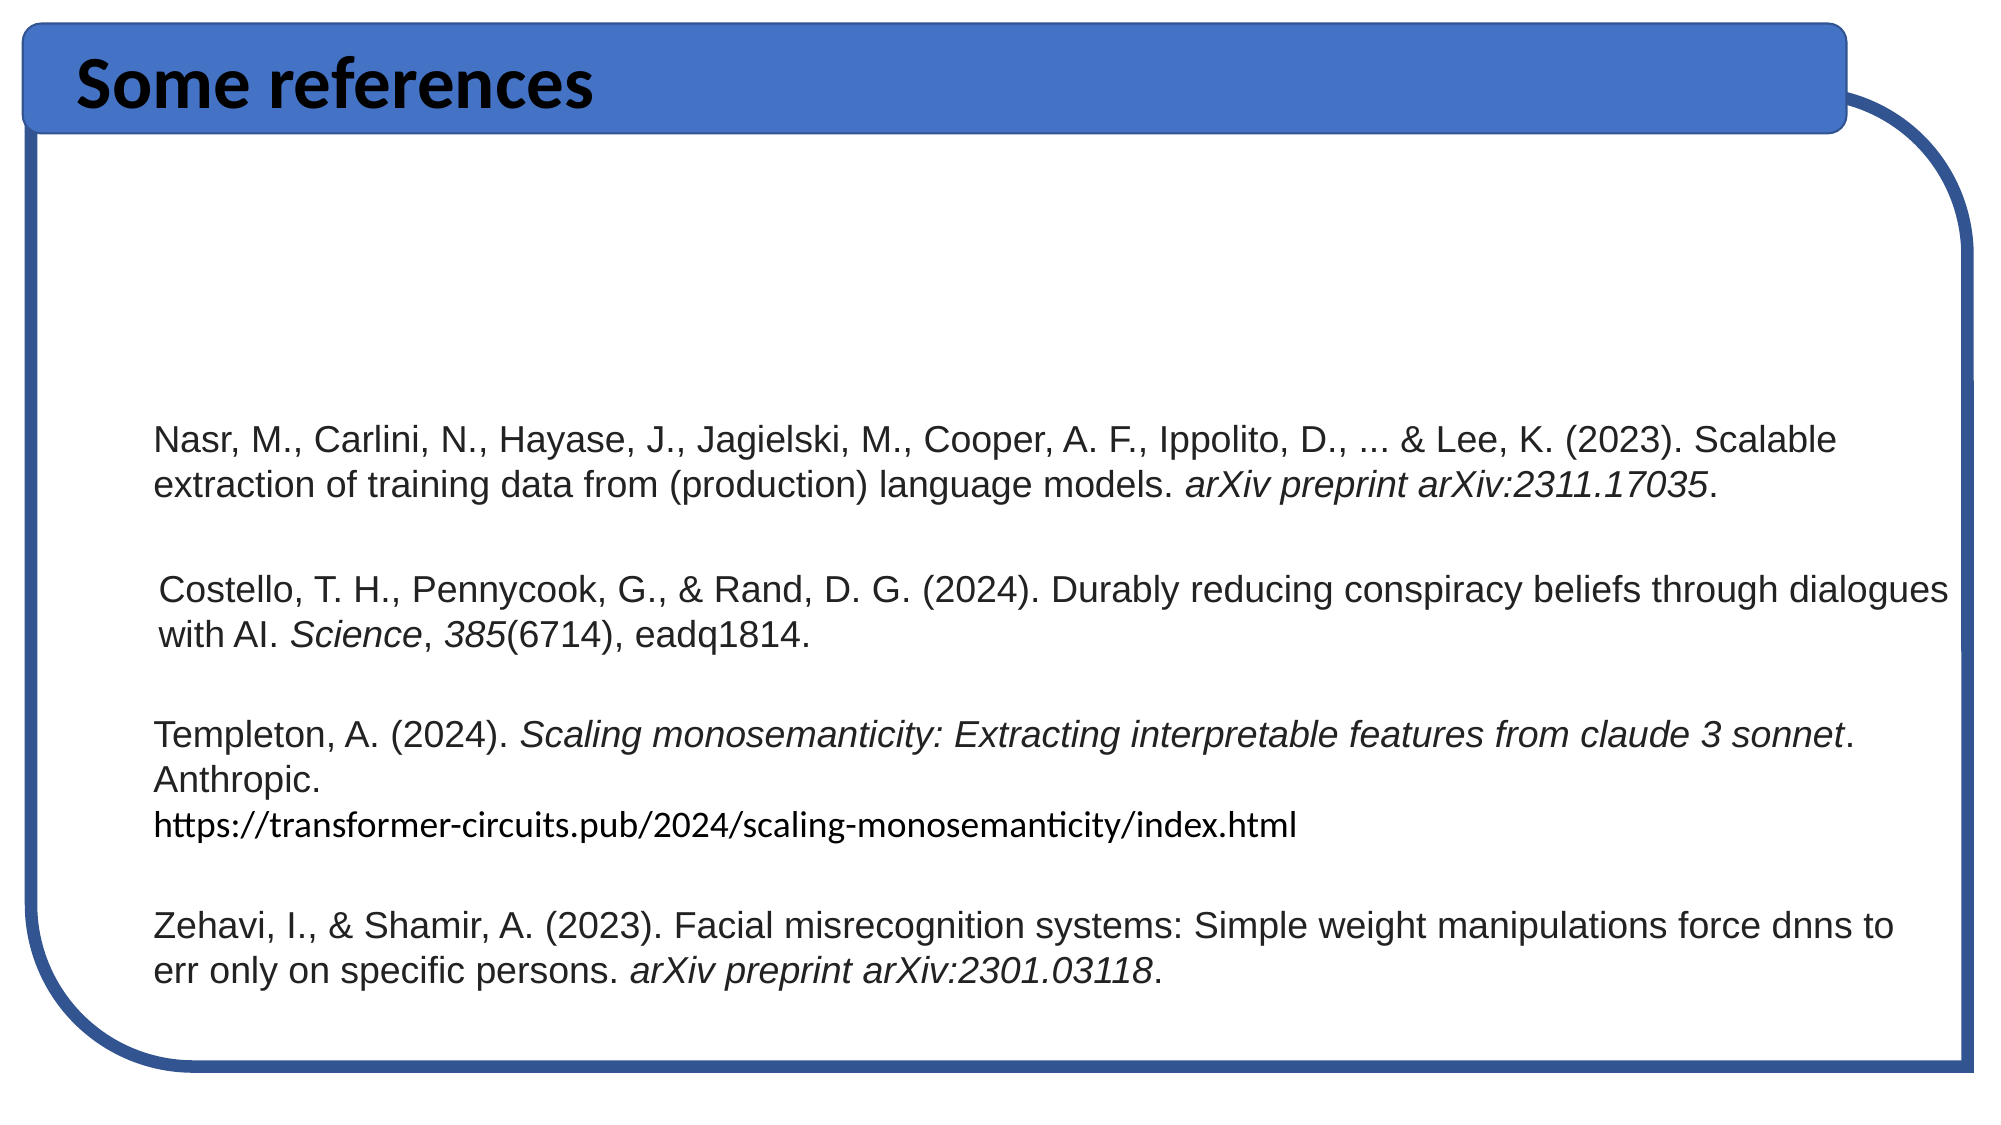

Some references
Nasr, M., Carlini, N., Hayase, J., Jagielski, M., Cooper, A. F., Ippolito, D., ... & Lee, K. (2023). Scalable extraction of training data from (production) language models. arXiv preprint arXiv:2311.17035.
Costello, T. H., Pennycook, G., & Rand, D. G. (2024). Durably reducing conspiracy beliefs through dialogues with AI. Science, 385(6714), eadq1814.
Templeton, A. (2024). Scaling monosemanticity: Extracting interpretable features from claude 3 sonnet. Anthropic.
https://transformer-circuits.pub/2024/scaling-monosemanticity/index.html
Zehavi, I., & Shamir, A. (2023). Facial misrecognition systems: Simple weight manipulations force dnns to err only on specific persons. arXiv preprint arXiv:2301.03118.